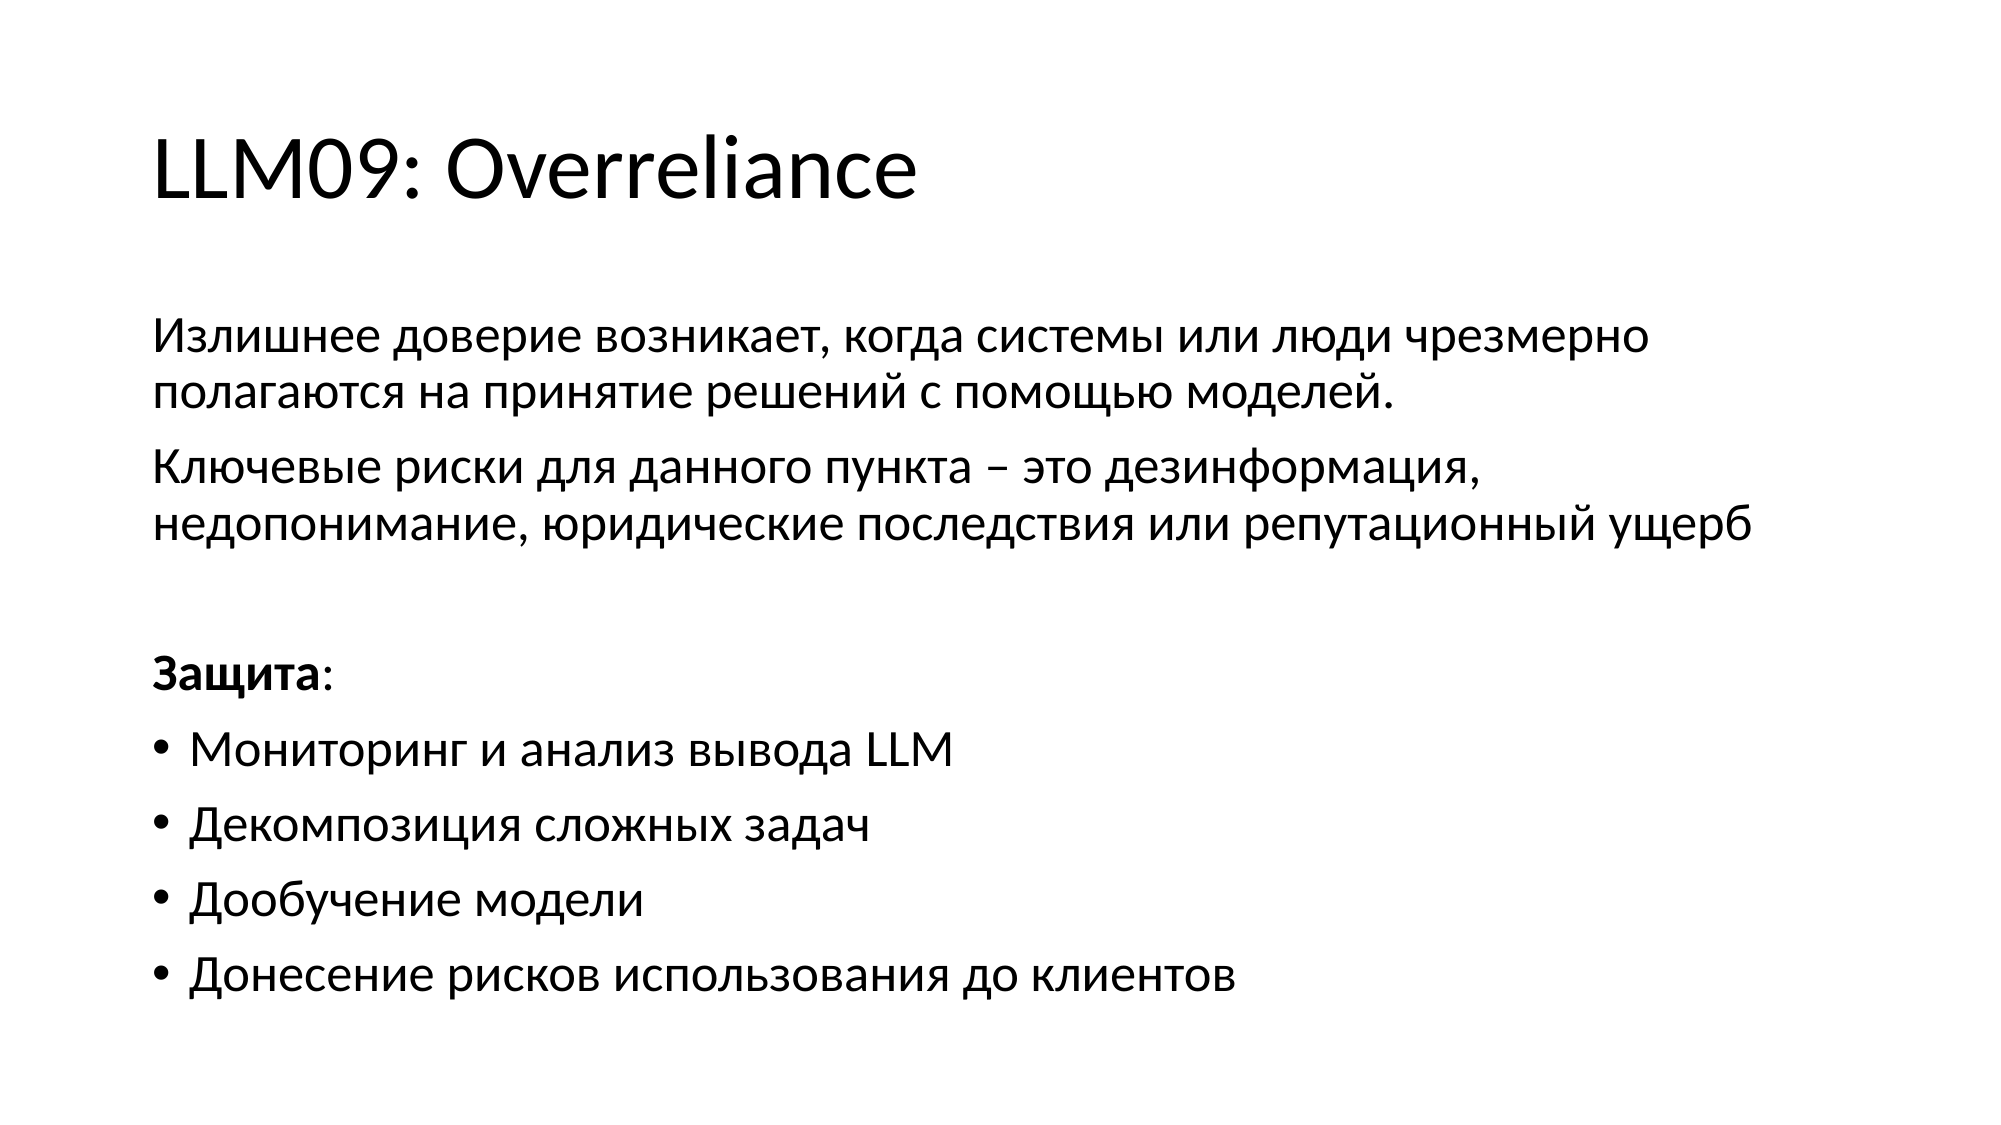

# LLM09: Overreliance
Излишнее доверие возникает, когда системы или люди чрезмерно полагаются на принятие решений с помощью моделей.
Ключевые риски для данного пункта – это дезинформация, недопонимание, юридические последствия или репутационный ущерб

Защита:
Мониторинг и анализ вывода LLM
Декомпозиция сложных задач
Дообучение модели
Донесение рисков использования до клиентов